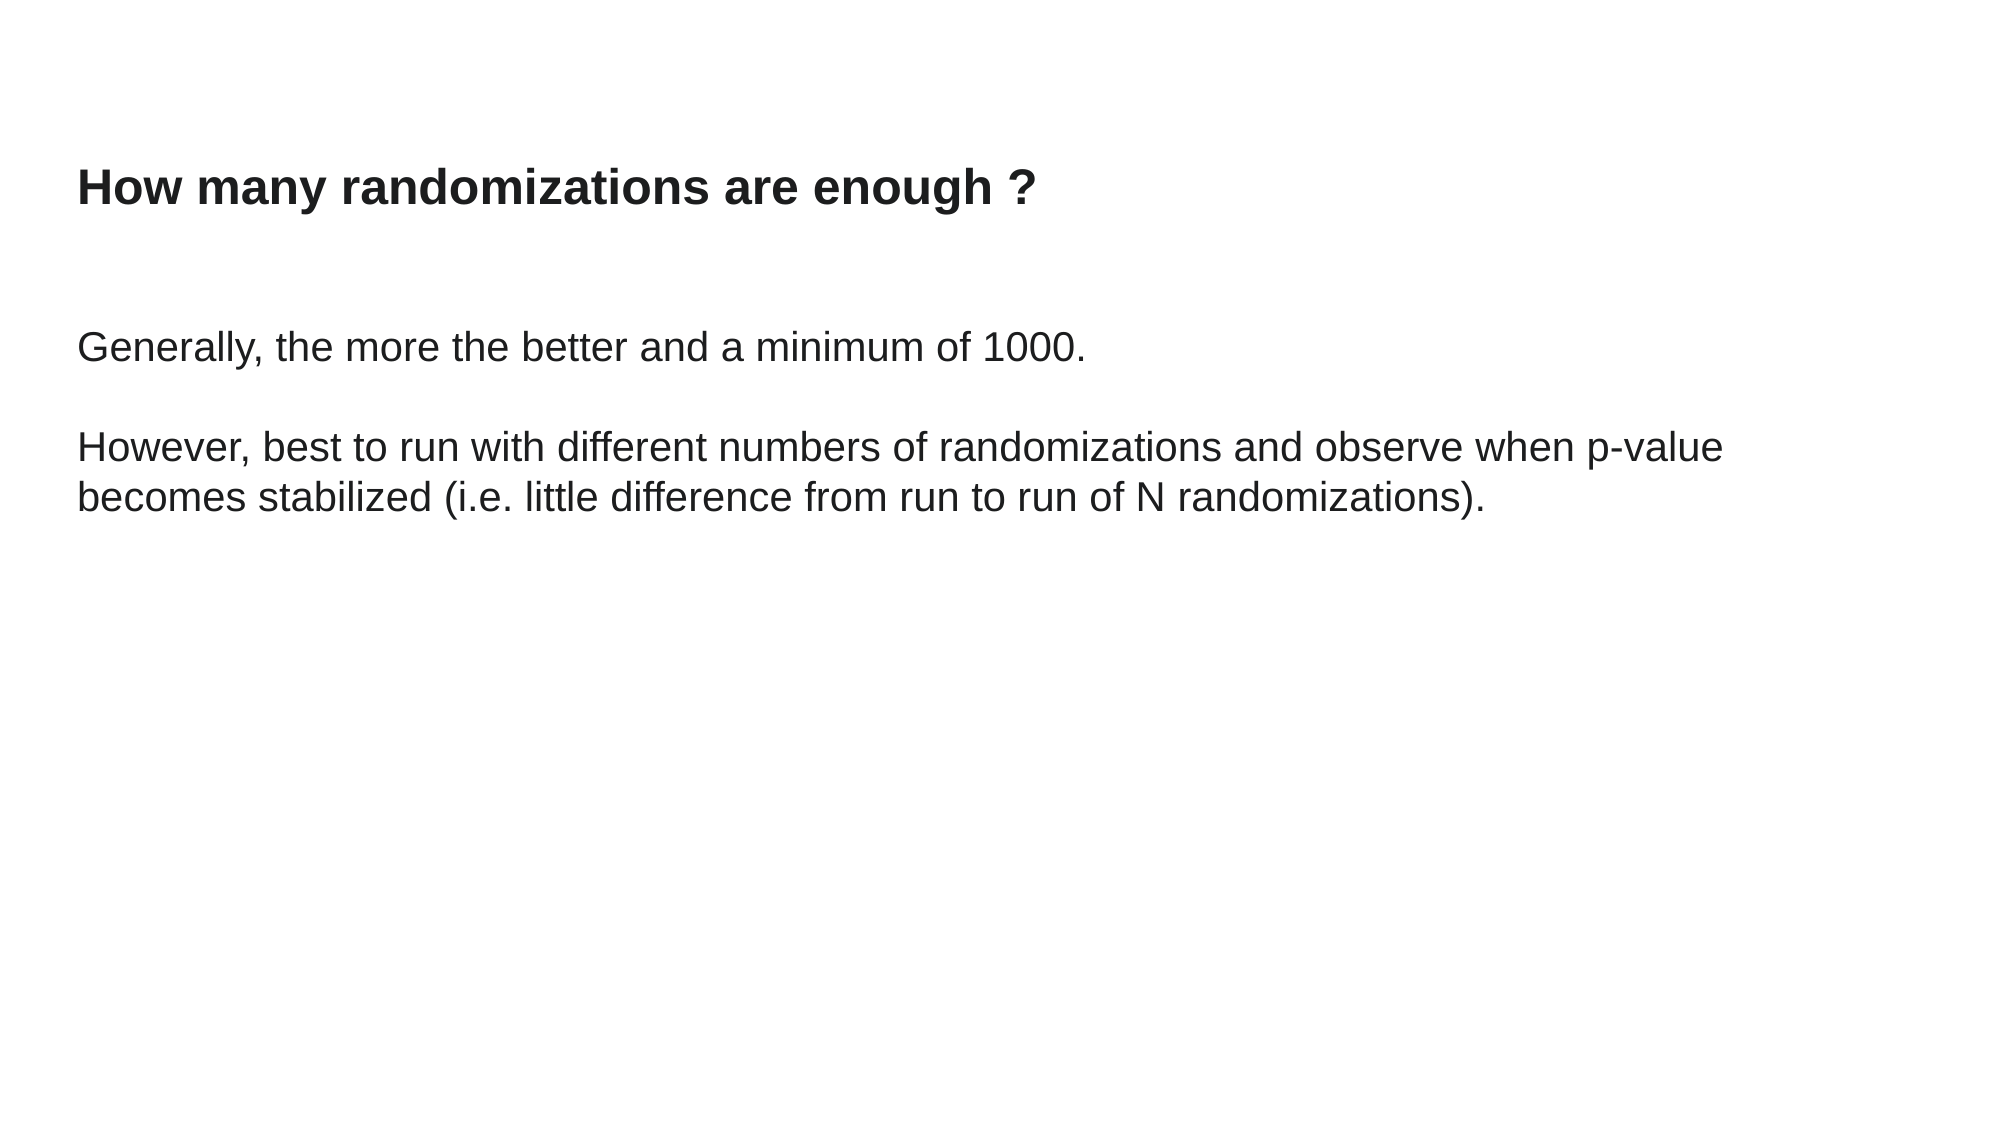

How many randomizations are enough ?

Generally, the more the better and a minimum of 1000.

However, best to run with different numbers of randomizations and observe when p-value becomes stabilized (i.e. little difference from run to run of N randomizations).